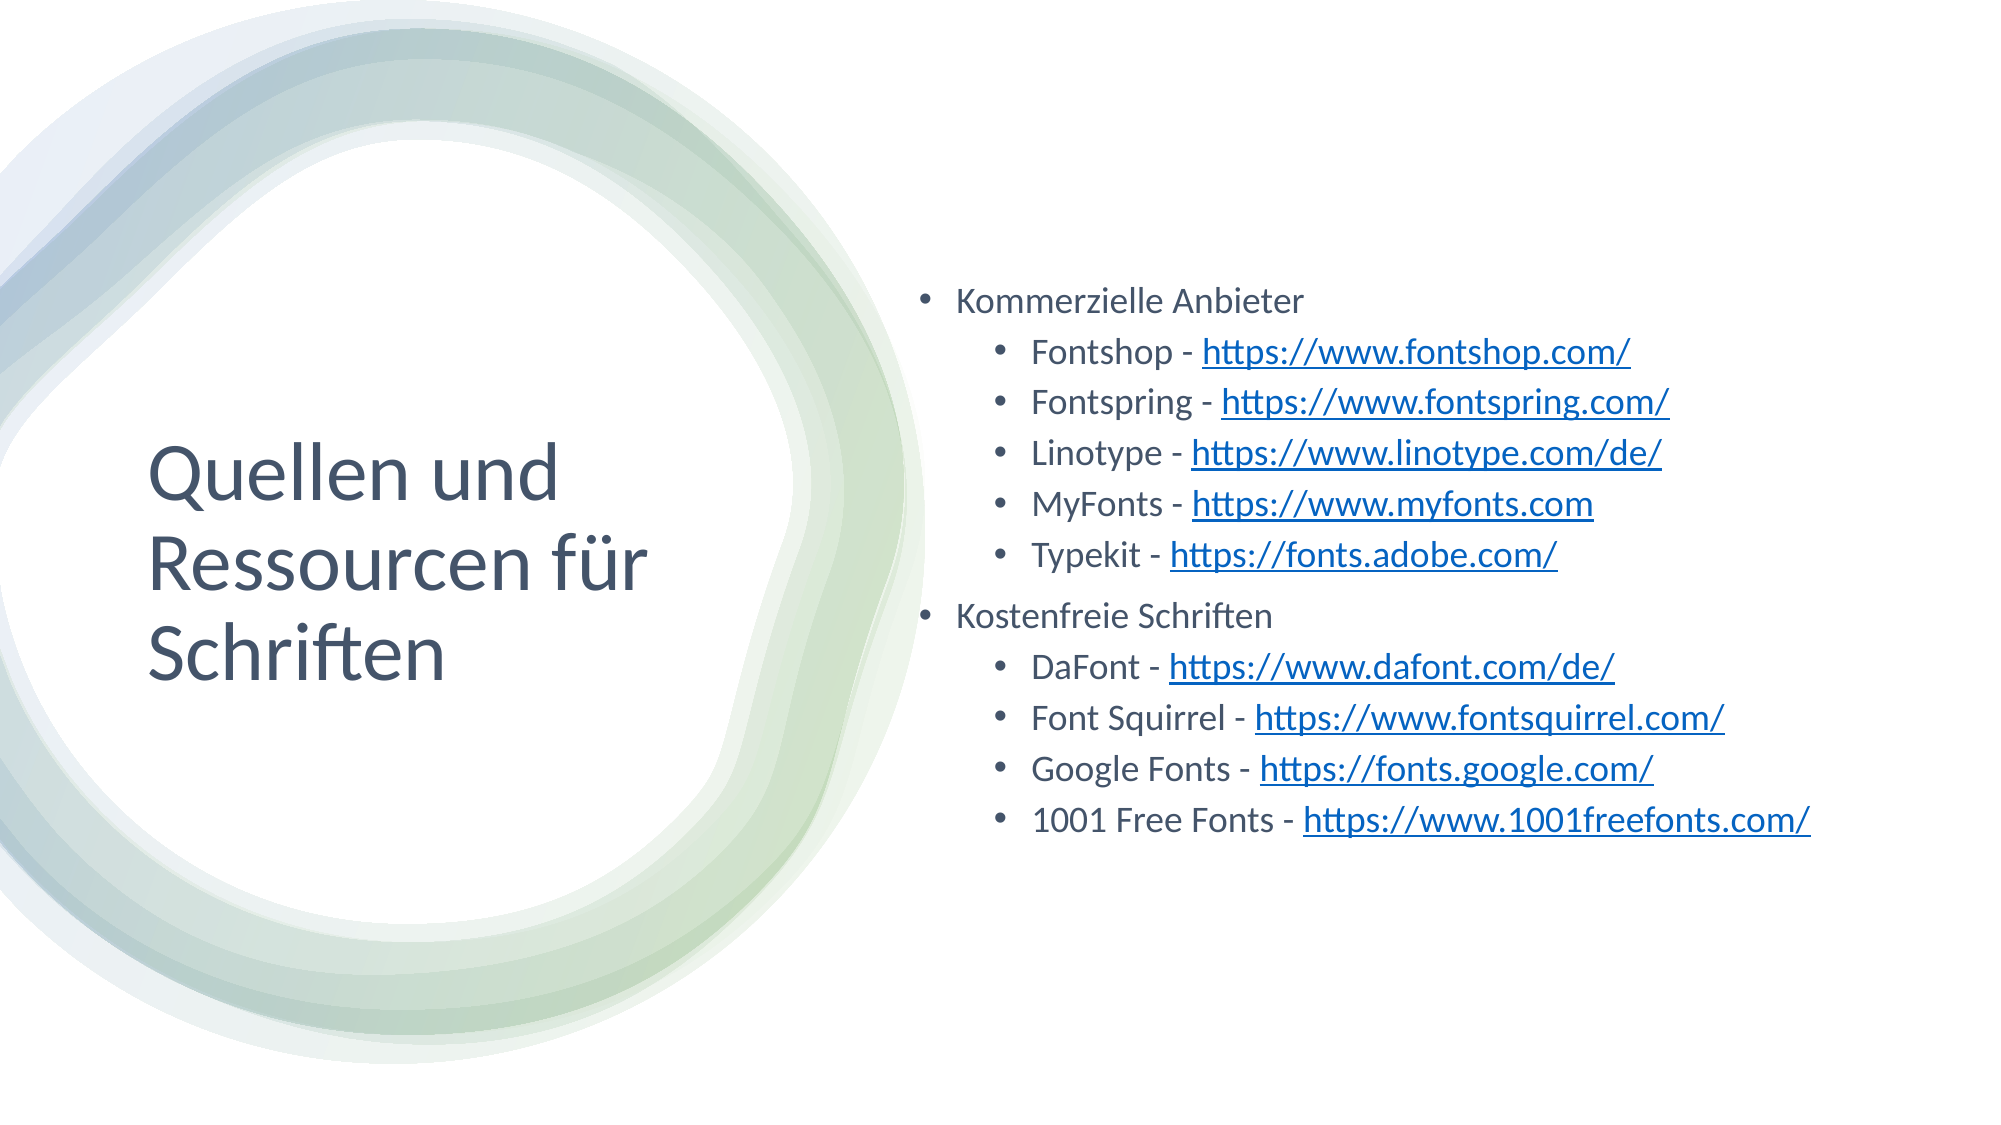

Kommerzielle Anbieter
Fontshop - https://www.fontshop.com/
Fontspring - https://www.fontspring.com/
Linotype - https://www.linotype.com/de/
MyFonts - https://www.myfonts.com
Typekit - https://fonts.adobe.com/
Kostenfreie Schriften
DaFont - https://www.dafont.com/de/
Font Squirrel - https://www.fontsquirrel.com/
Google Fonts - https://fonts.google.com/
1001 Free Fonts - https://www.1001freefonts.com/
# Quellen und Ressourcen für Schriften